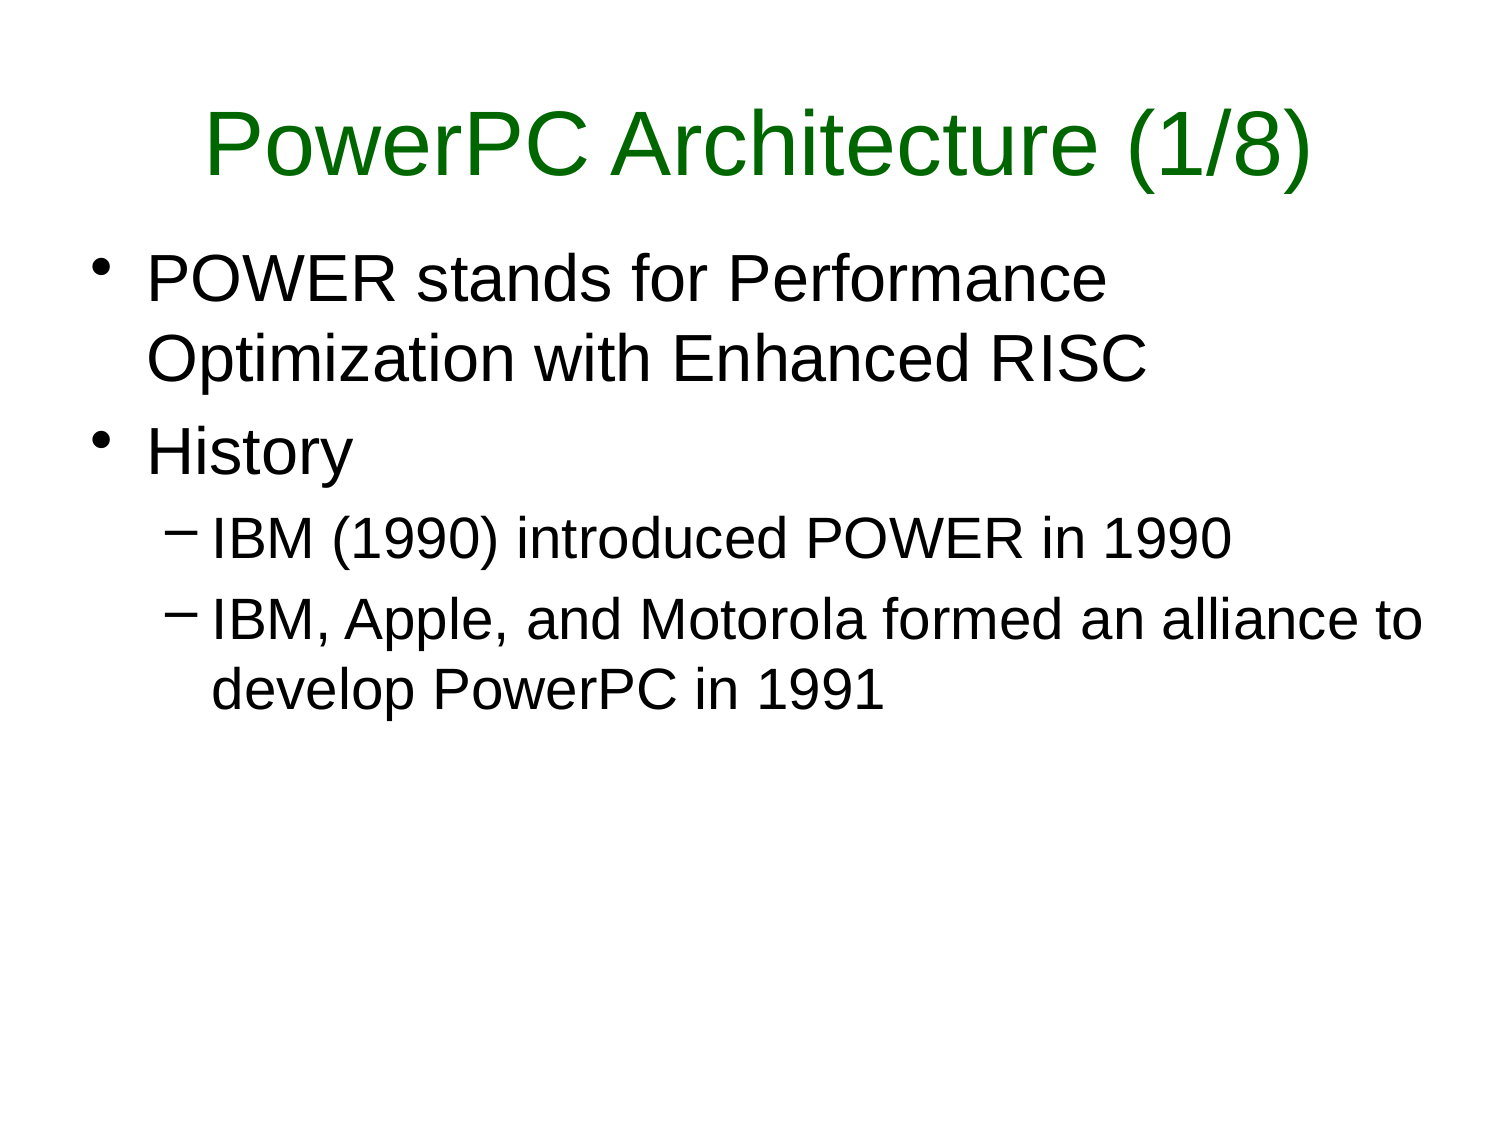

# PowerPC Architecture (1/8)
POWER stands for Performance Optimization with Enhanced RISC
History
IBM (1990) introduced POWER in 1990
IBM, Apple, and Motorola formed an alliance to develop PowerPC in 1991